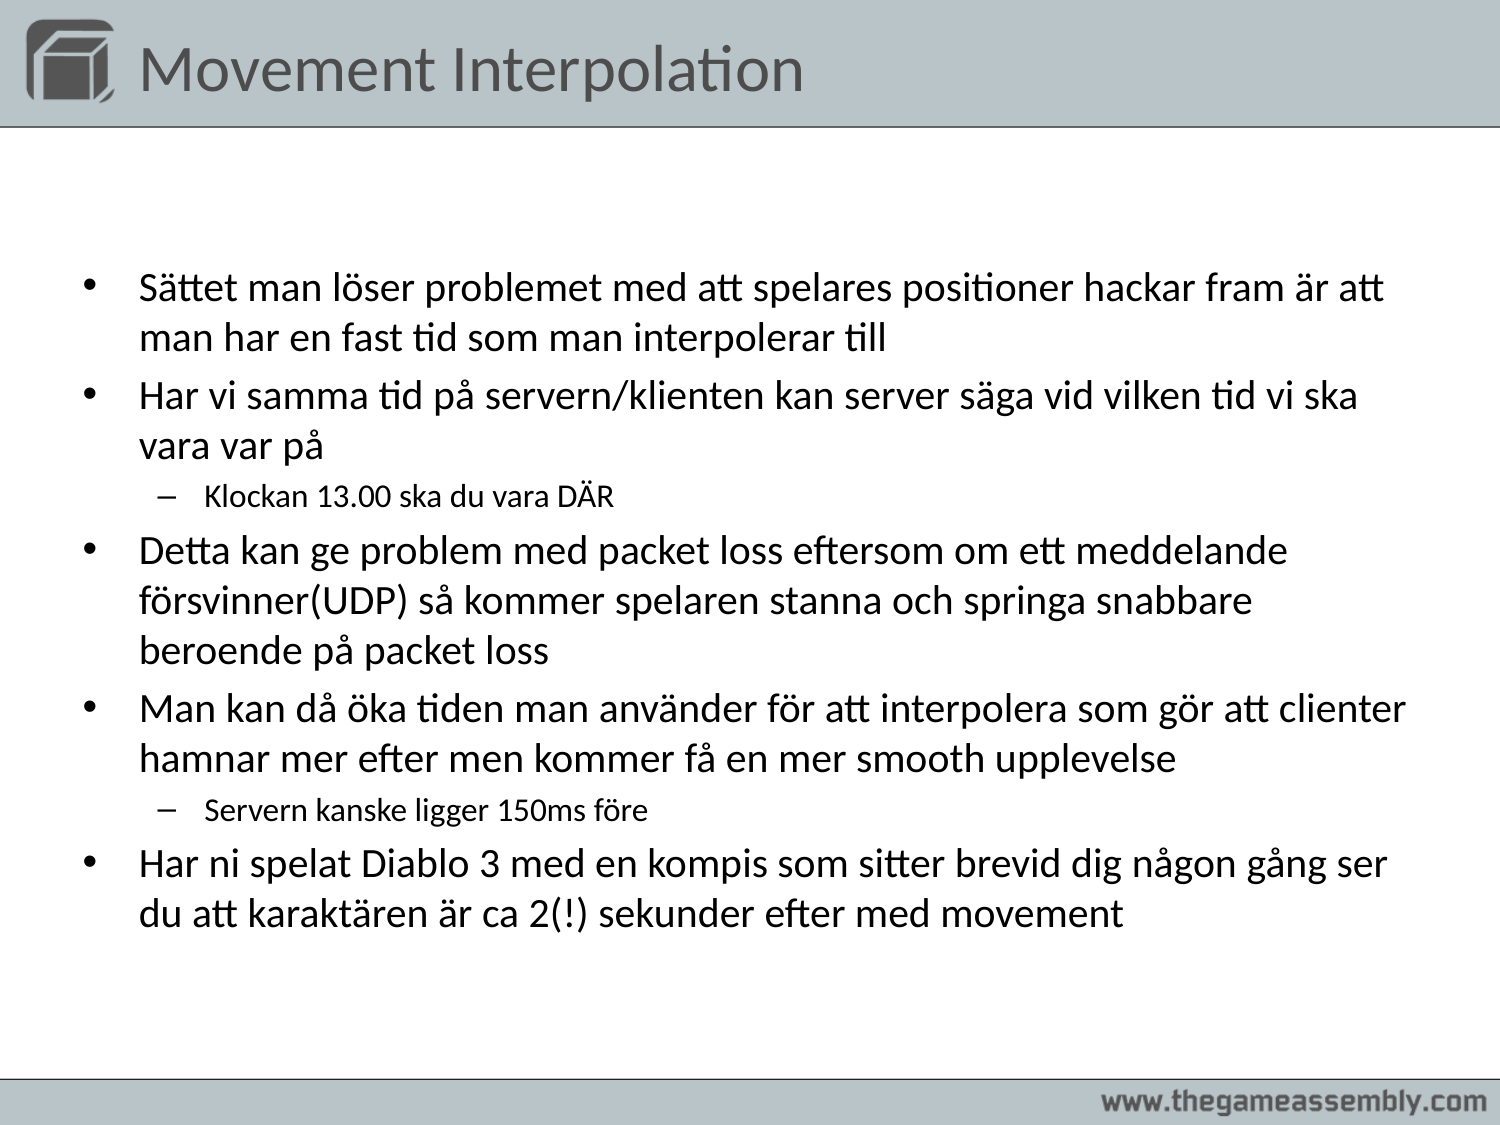

Movement Interpolation
Sättet man löser problemet med att spelares positioner hackar fram är att man har en fast tid som man interpolerar till
Har vi samma tid på servern/klienten kan server säga vid vilken tid vi ska vara var på
Klockan 13.00 ska du vara DÄR
Detta kan ge problem med packet loss eftersom om ett meddelande försvinner(UDP) så kommer spelaren stanna och springa snabbare beroende på packet loss
Man kan då öka tiden man använder för att interpolera som gör att clienter hamnar mer efter men kommer få en mer smooth upplevelse
Servern kanske ligger 150ms före
Har ni spelat Diablo 3 med en kompis som sitter brevid dig någon gång ser du att karaktären är ca 2(!) sekunder efter med movement